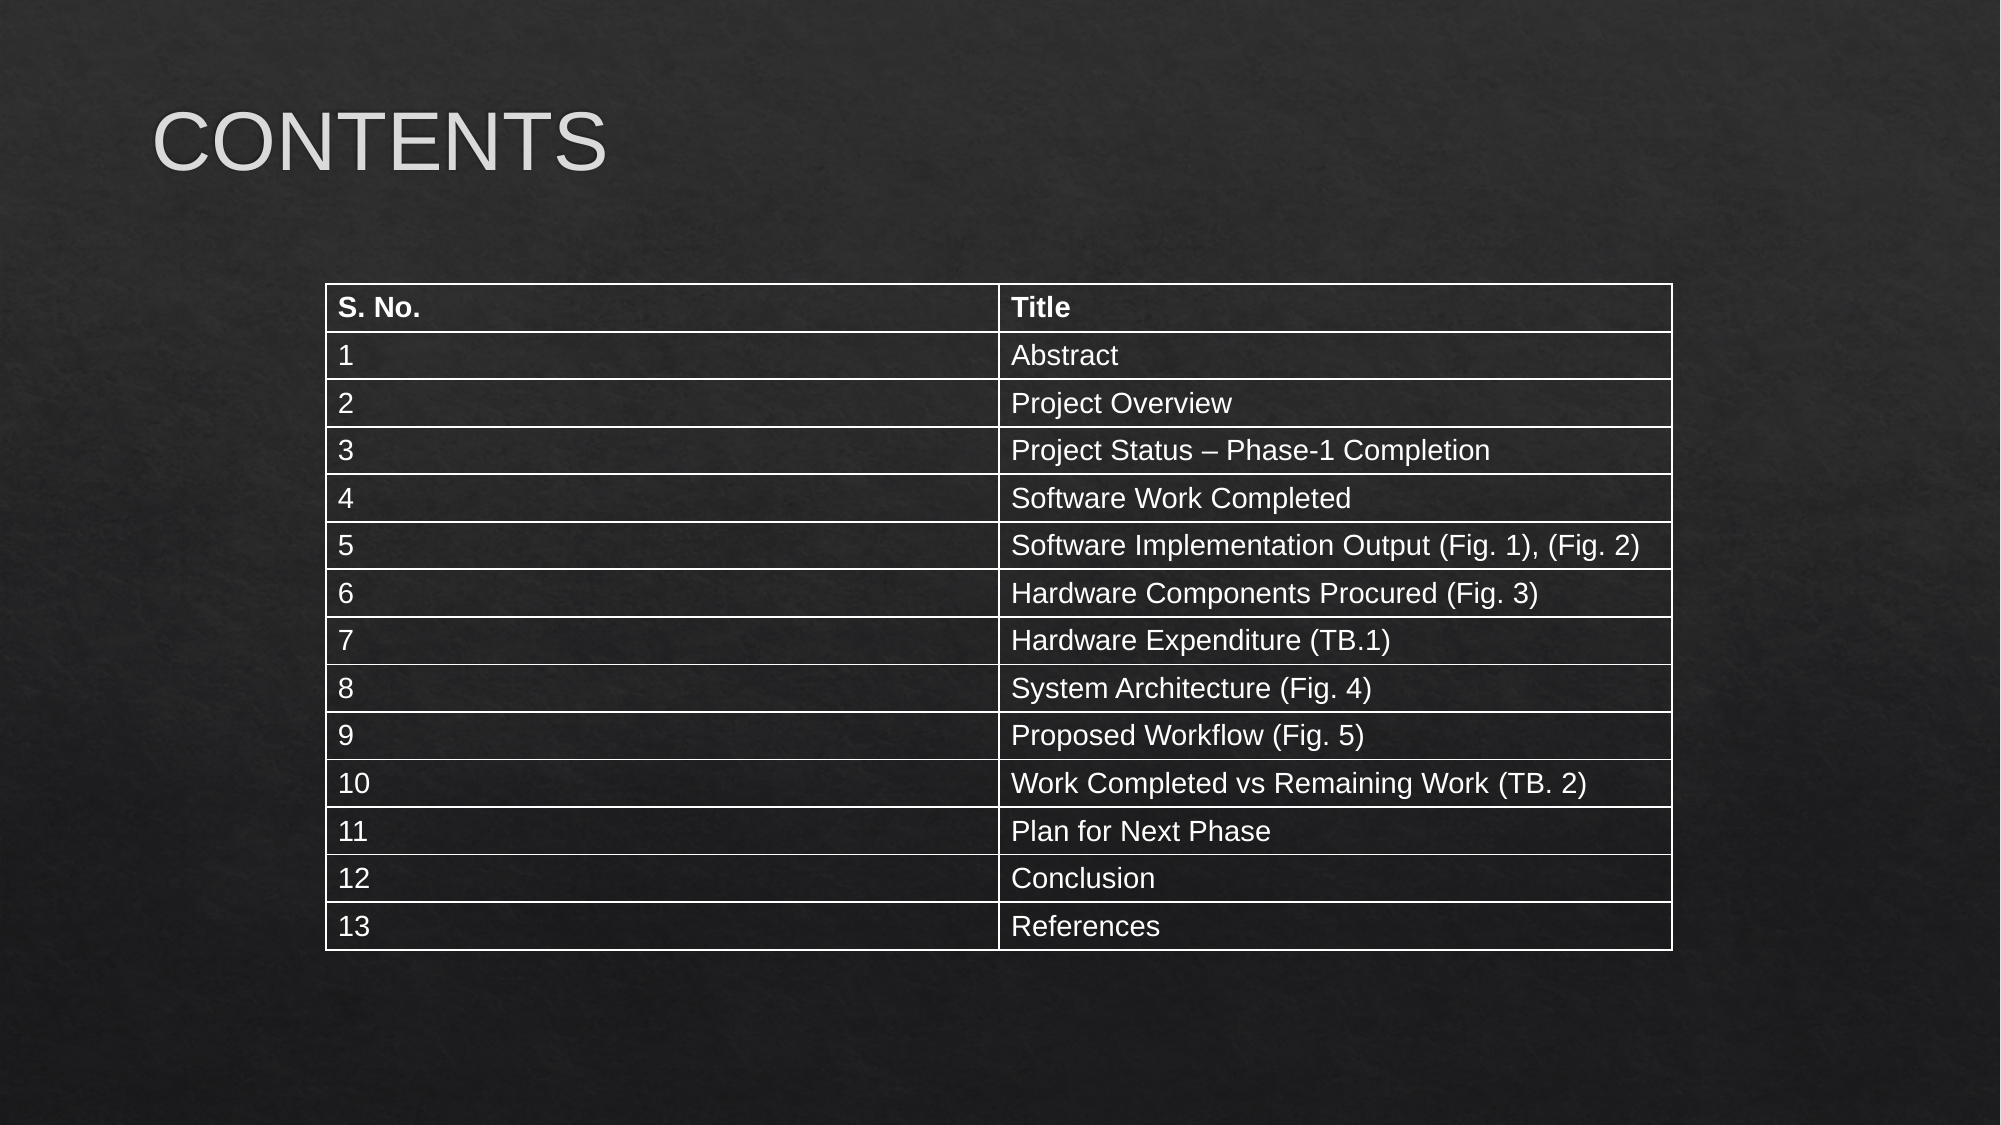

# CONTENTS
| S. No. | Title |
| --- | --- |
| 1 | Abstract |
| 2 | Project Overview |
| 3 | Project Status – Phase-1 Completion |
| 4 | Software Work Completed |
| 5 | Software Implementation Output (Fig. 1), (Fig. 2) |
| 6 | Hardware Components Procured (Fig. 3) |
| 7 | Hardware Expenditure (TB.1) |
| 8 | System Architecture (Fig. 4) |
| 9 | Proposed Workflow (Fig. 5) |
| 10 | Work Completed vs Remaining Work (TB. 2) |
| 11 | Plan for Next Phase |
| 12 | Conclusion |
| 13 | References |